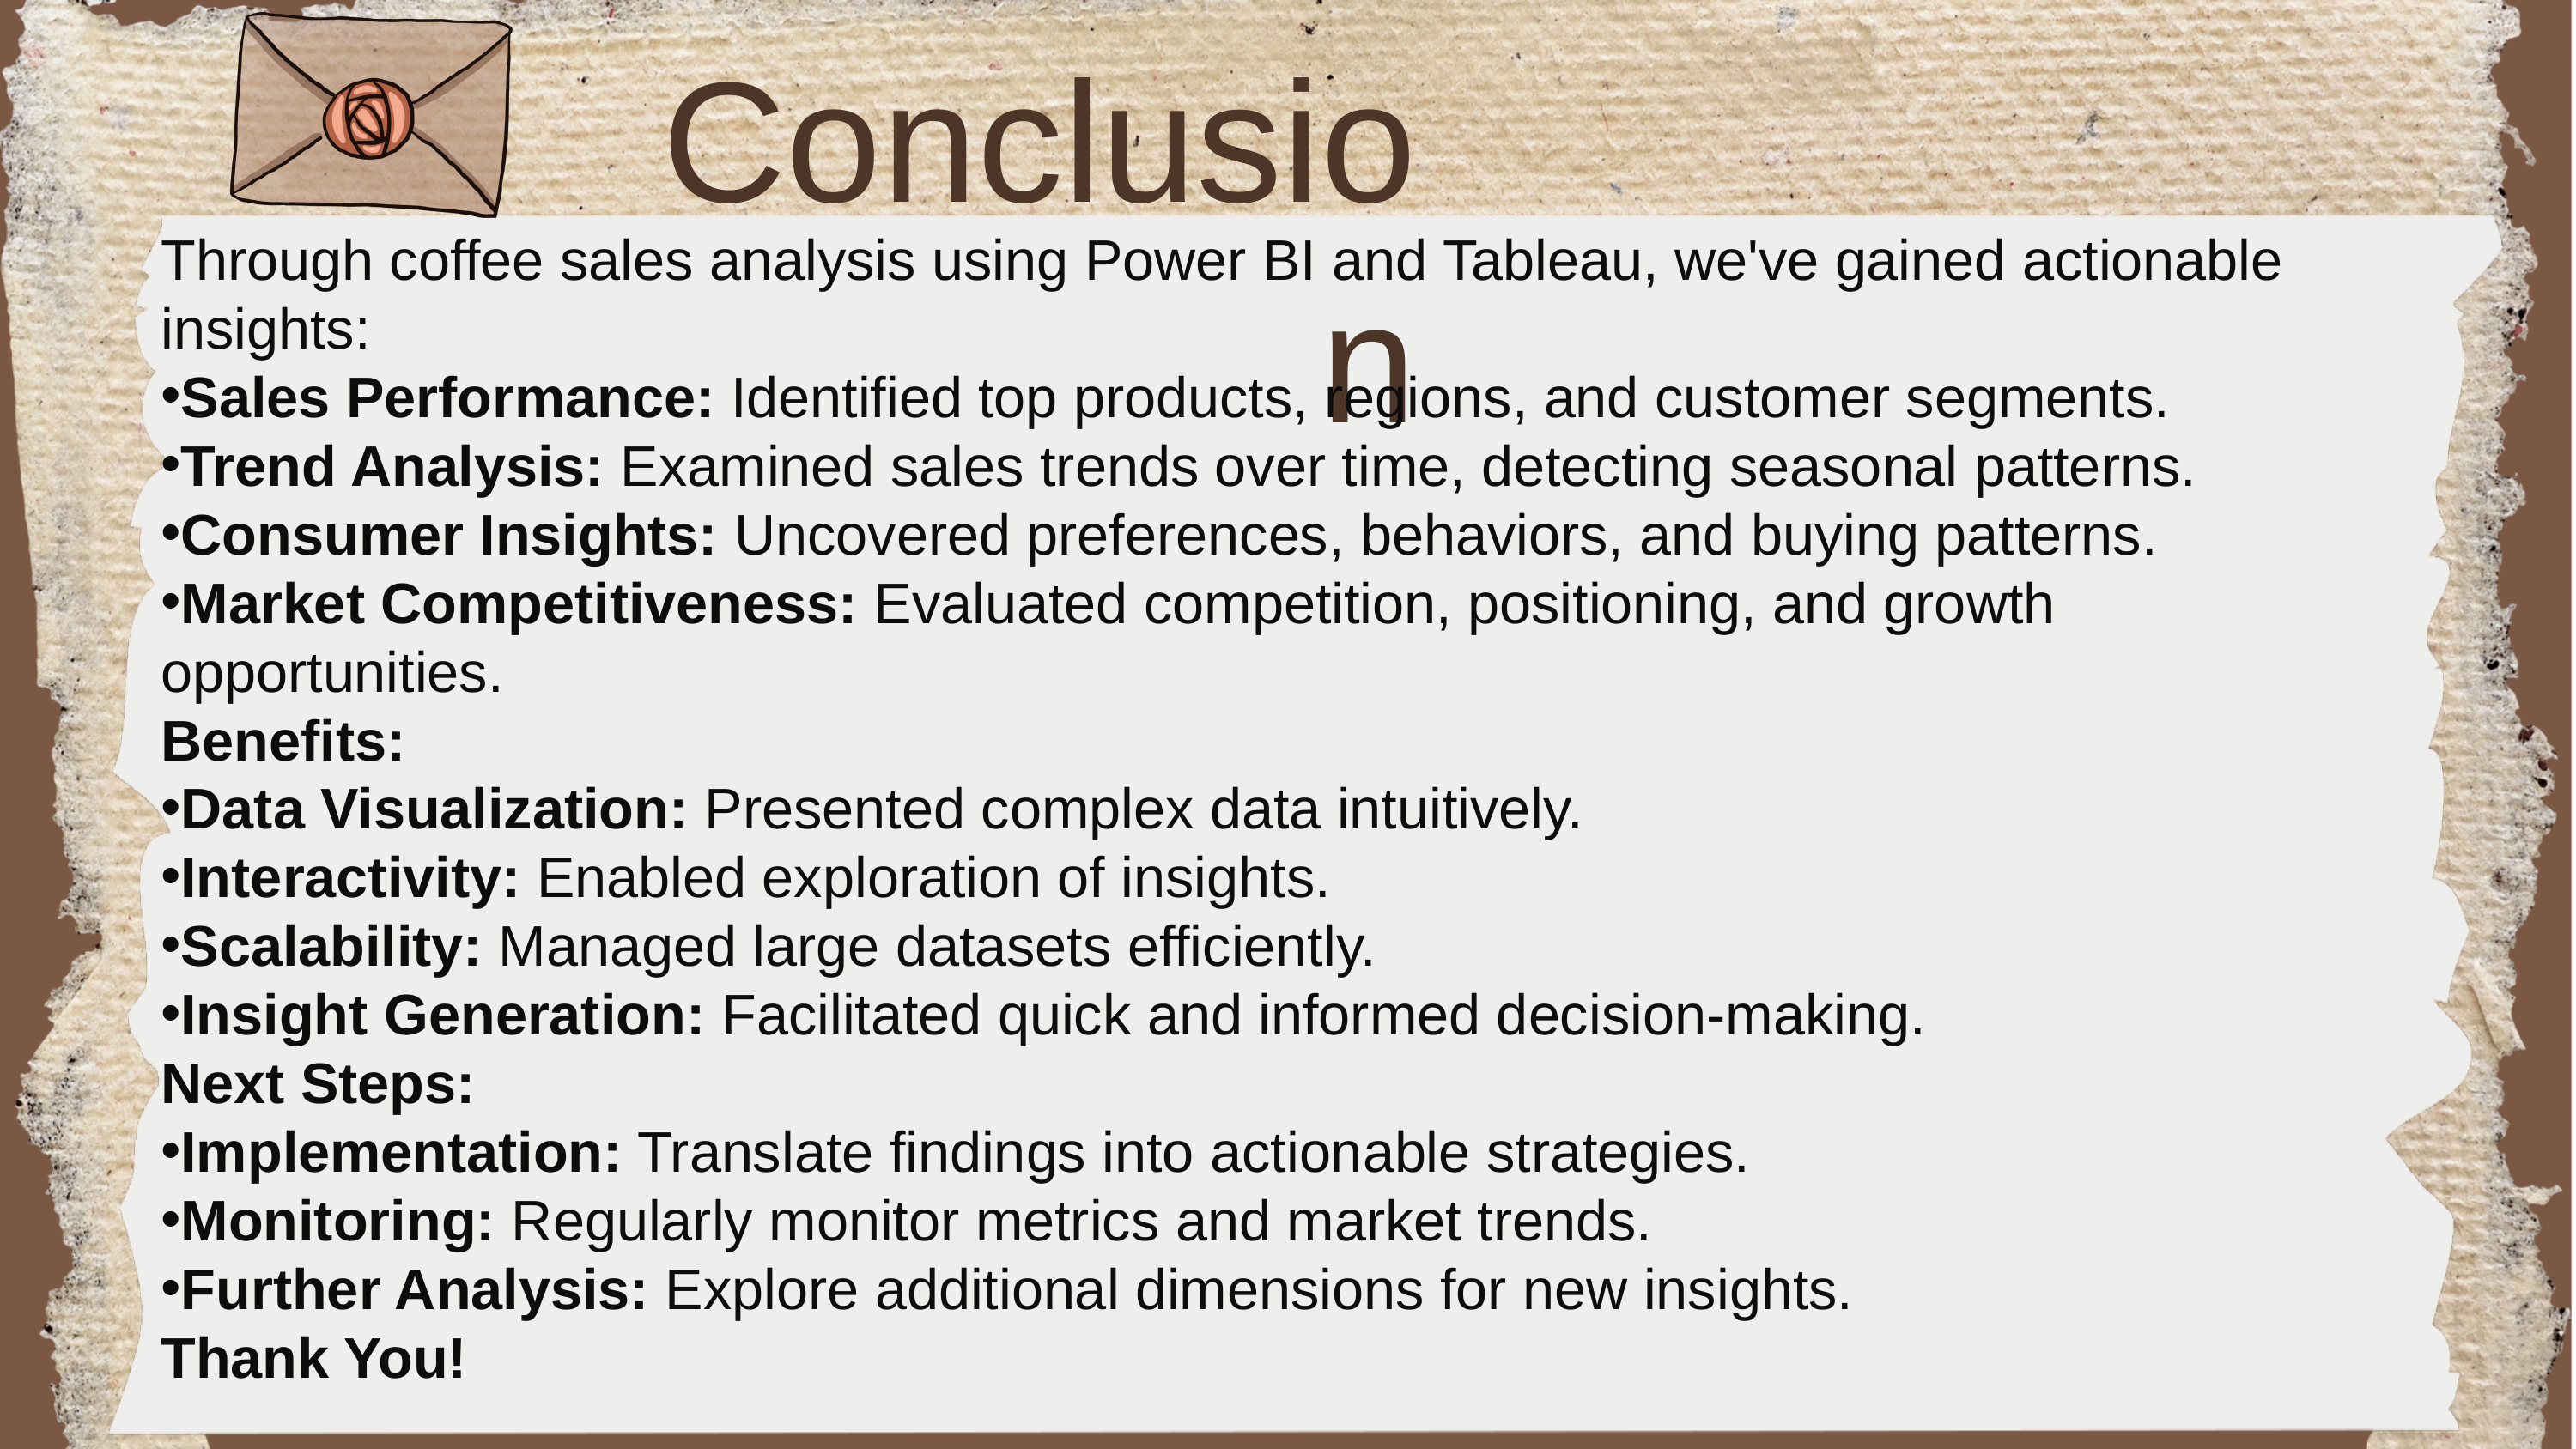

Conclusion

Through coffee sales analysis using Power BI and Tableau, we've gained actionable insights:
Sales Performance: Identified top products, regions, and customer segments.
Trend Analysis: Examined sales trends over time, detecting seasonal patterns.
Consumer Insights: Uncovered preferences, behaviors, and buying patterns.
Market Competitiveness: Evaluated competition, positioning, and growth opportunities.
Benefits:
Data Visualization: Presented complex data intuitively.
Interactivity: Enabled exploration of insights.
Scalability: Managed large datasets efficiently.
Insight Generation: Facilitated quick and informed decision-making.
Next Steps:
Implementation: Translate findings into actionable strategies.
Monitoring: Regularly monitor metrics and market trends.
Further Analysis: Explore additional dimensions for new insights.
Thank You!